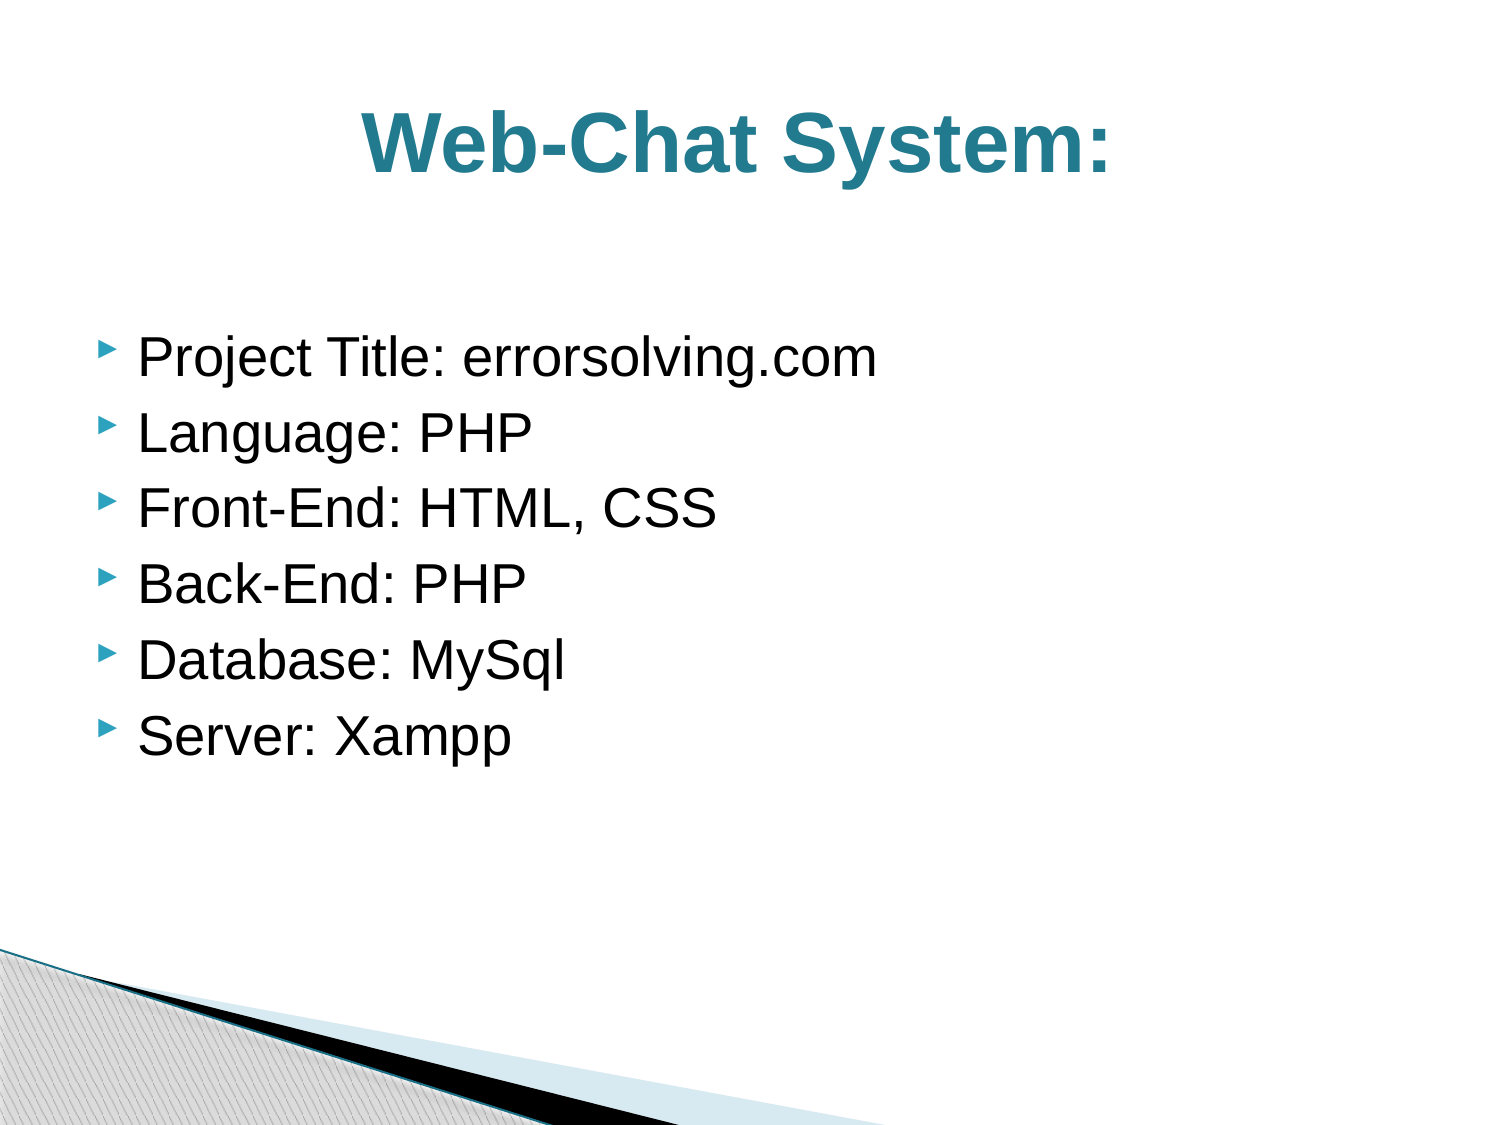

# Web-Chat System:
Project Title: errorsolving.com
Language: PHP
Front-End: HTML, CSS
Back-End: PHP
Database: MySql
Server: Xampp